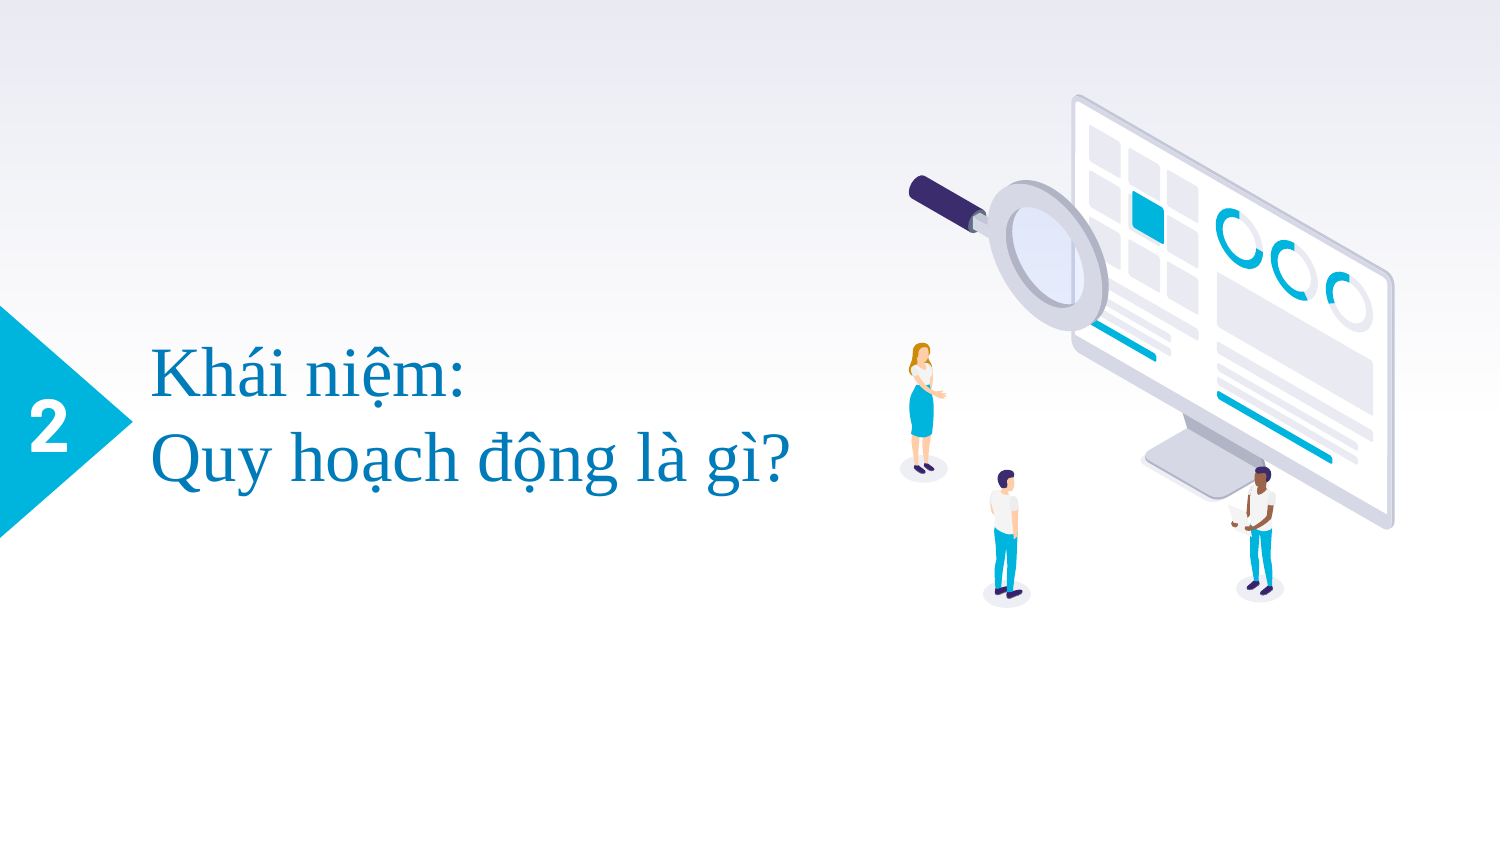

2
Khái niệm:
Quy hoạch động là gì?